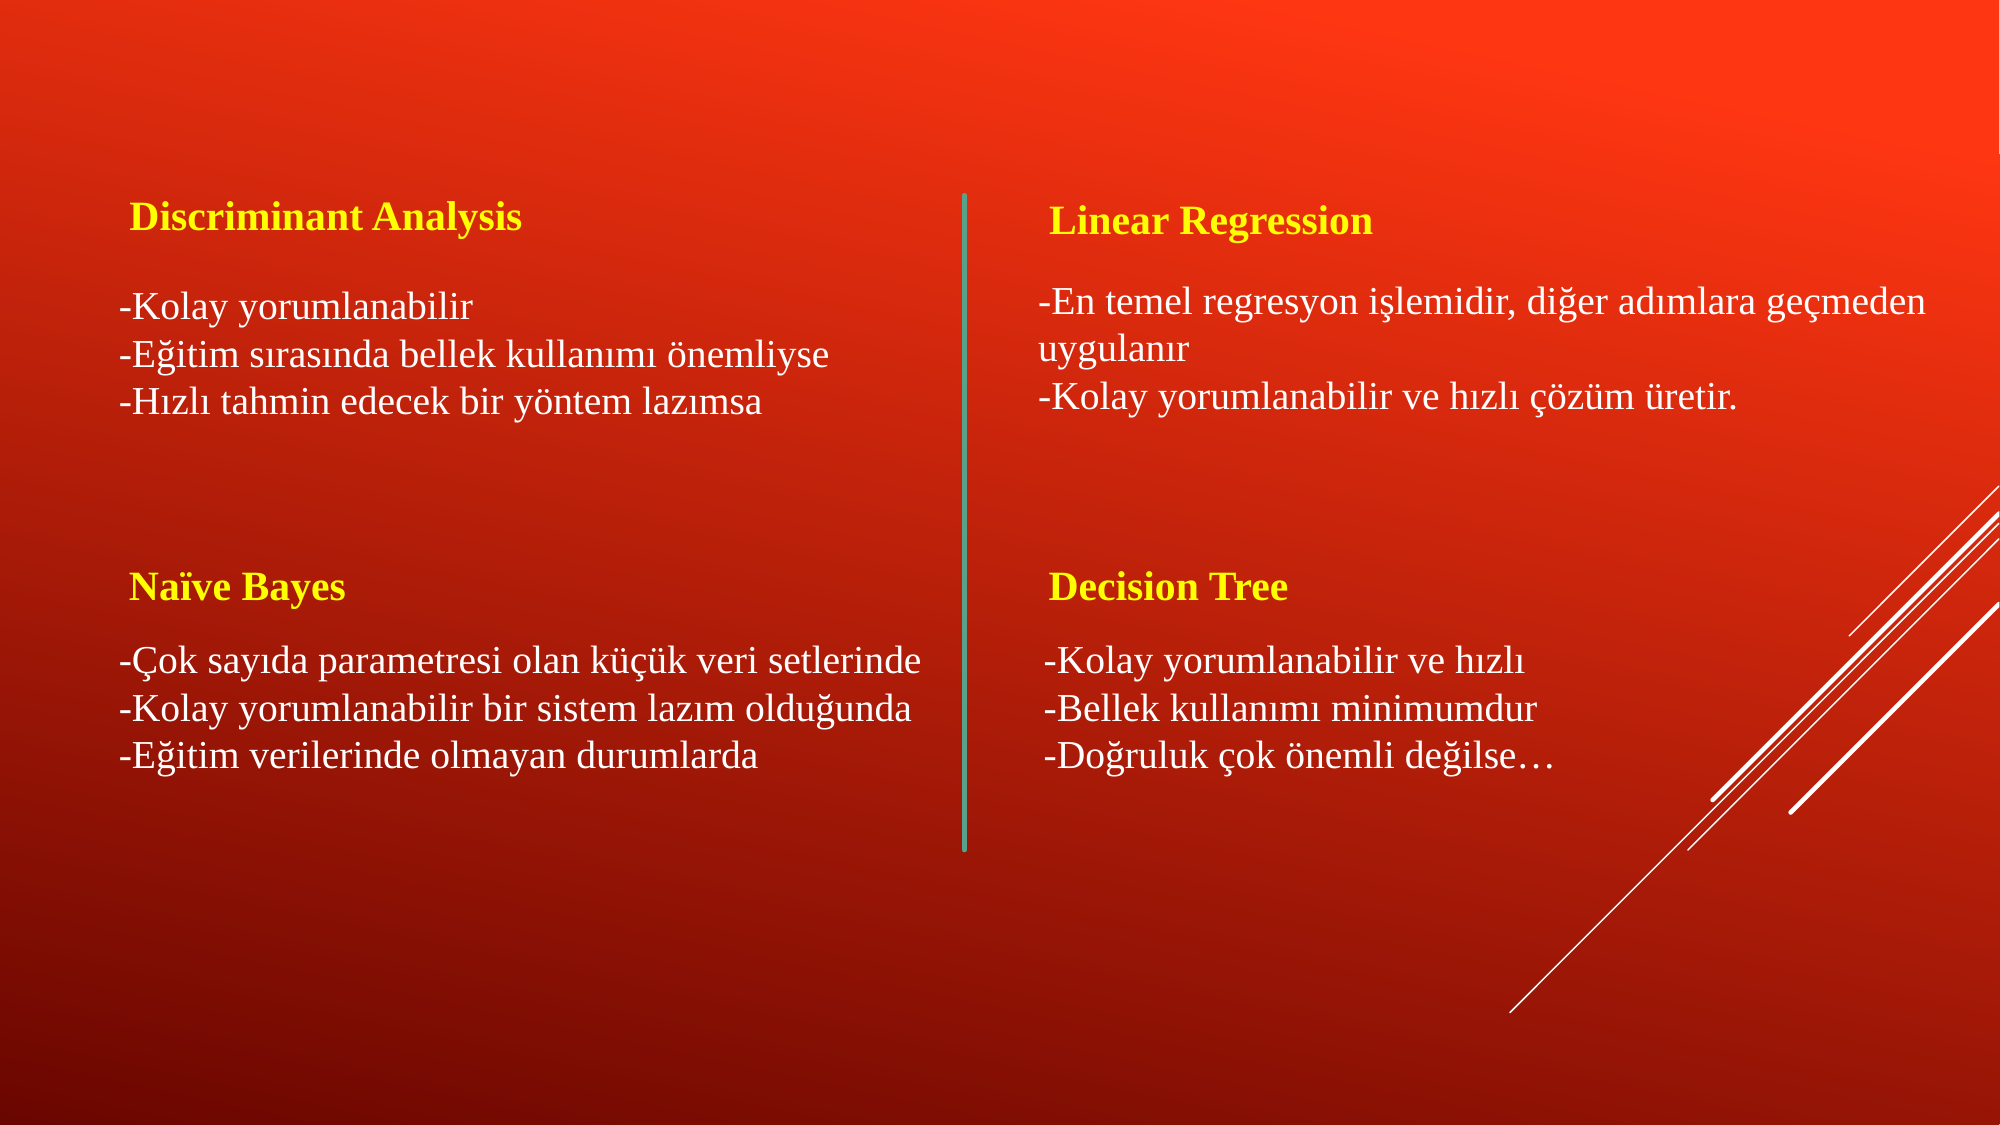

Discriminant Analysis
Linear Regression
-En temel regresyon işlemidir, diğer adımlara geçmeden uygulanır
-Kolay yorumlanabilir ve hızlı çözüm üretir.
-Kolay yorumlanabilir
-Eğitim sırasında bellek kullanımı önemliyse
-Hızlı tahmin edecek bir yöntem lazımsa
Naïve Bayes
Decision Tree
-Çok sayıda parametresi olan küçük veri setlerinde
-Kolay yorumlanabilir bir sistem lazım olduğunda
-Eğitim verilerinde olmayan durumlarda
-Kolay yorumlanabilir ve hızlı
-Bellek kullanımı minimumdur
-Doğruluk çok önemli değilse…